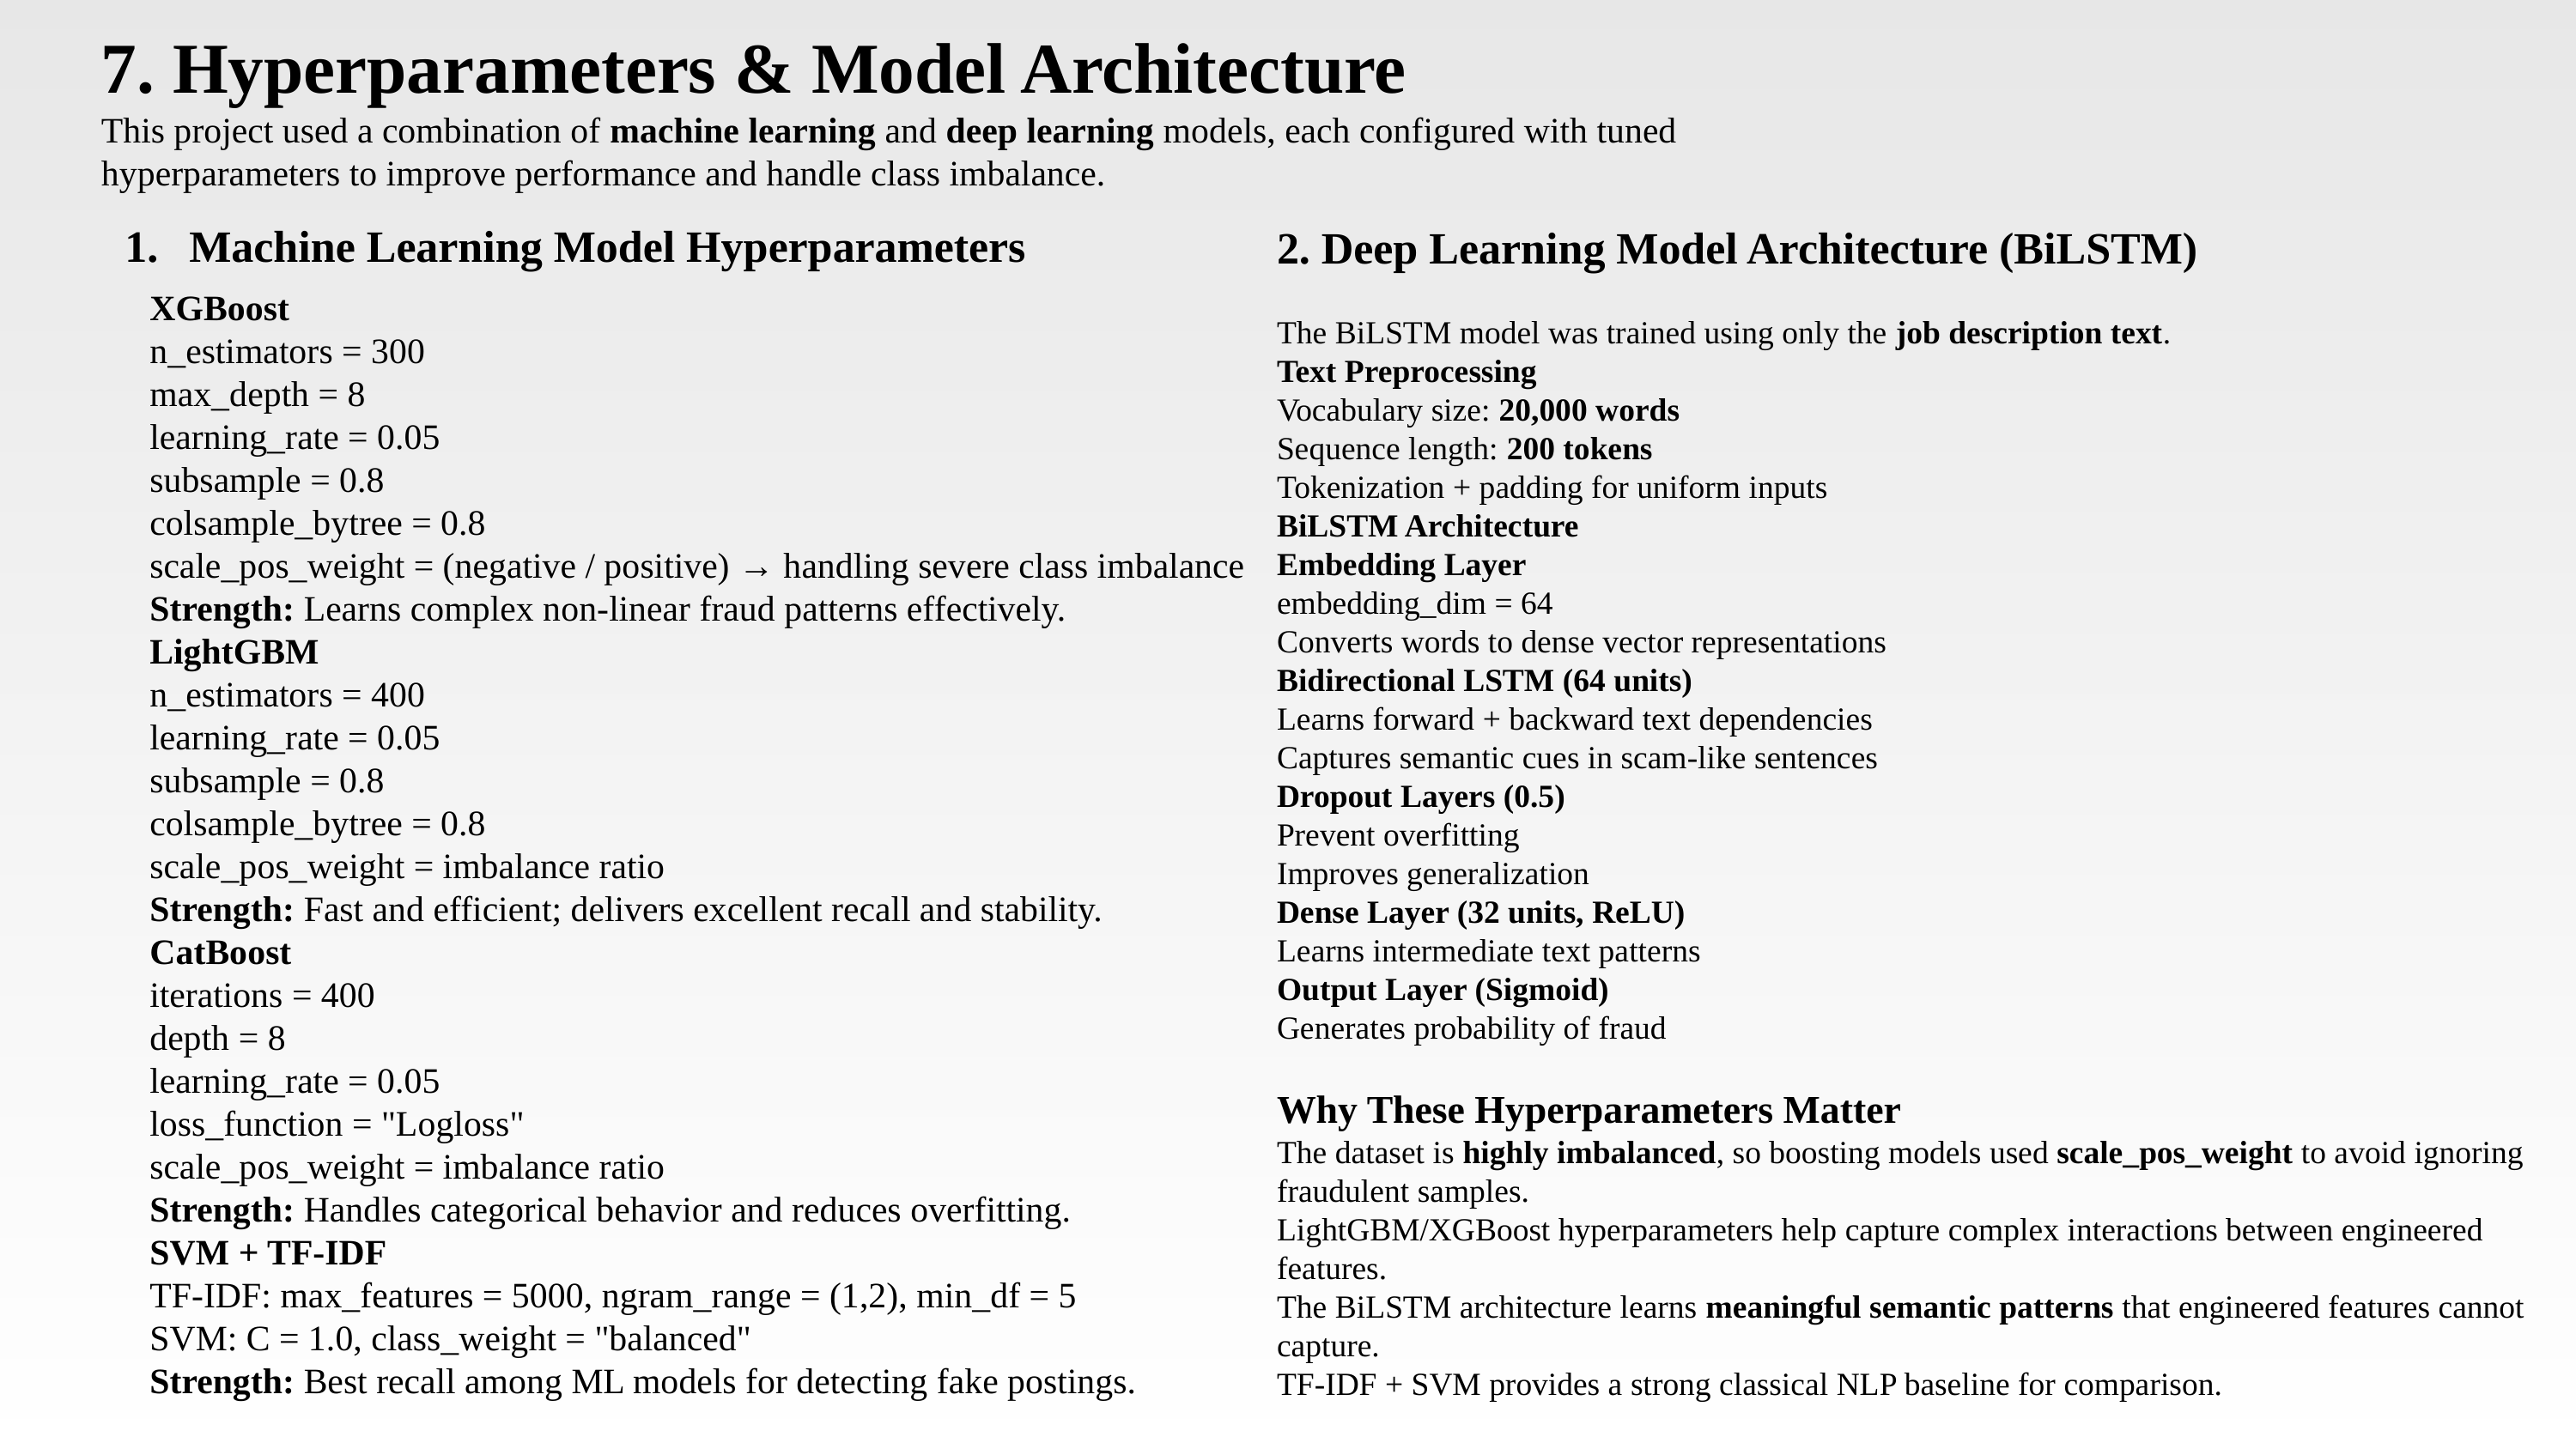

7. Hyperparameters & Model Architecture
This project used a combination of machine learning and deep learning models, each configured with tuned hyperparameters to improve performance and handle class imbalance.

Machine Learning Model Hyperparameters
2. Deep Learning Model Architecture (BiLSTM)

The BiLSTM model was trained using only the job description text.
Text Preprocessing
Vocabulary size: 20,000 words
Sequence length: 200 tokens
Tokenization + padding for uniform inputs
BiLSTM Architecture
Embedding Layer
embedding_dim = 64
Converts words to dense vector representations
Bidirectional LSTM (64 units)
Learns forward + backward text dependencies
Captures semantic cues in scam-like sentences
Dropout Layers (0.5)
Prevent overfitting
Improves generalization
Dense Layer (32 units, ReLU)
Learns intermediate text patterns
Output Layer (Sigmoid)
Generates probability of fraud

Why These Hyperparameters Matter
The dataset is highly imbalanced, so boosting models used scale_pos_weight to avoid ignoring fraudulent samples.
LightGBM/XGBoost hyperparameters help capture complex interactions between engineered features.
The BiLSTM architecture learns meaningful semantic patterns that engineered features cannot capture.
TF-IDF + SVM provides a strong classical NLP baseline for comparison.
XGBoost
n_estimators = 300
max_depth = 8
learning_rate = 0.05
subsample = 0.8
colsample_bytree = 0.8
scale_pos_weight = (negative / positive) → handling severe class imbalance
Strength: Learns complex non-linear fraud patterns effectively.
LightGBM
n_estimators = 400
learning_rate = 0.05
subsample = 0.8
colsample_bytree = 0.8
scale_pos_weight = imbalance ratio
Strength: Fast and efficient; delivers excellent recall and stability.
CatBoost
iterations = 400
depth = 8
learning_rate = 0.05
loss_function = "Logloss"
scale_pos_weight = imbalance ratio
Strength: Handles categorical behavior and reduces overfitting.
SVM + TF-IDF
TF-IDF: max_features = 5000, ngram_range = (1,2), min_df = 5
SVM: C = 1.0, class_weight = "balanced"
Strength: Best recall among ML models for detecting fake postings.